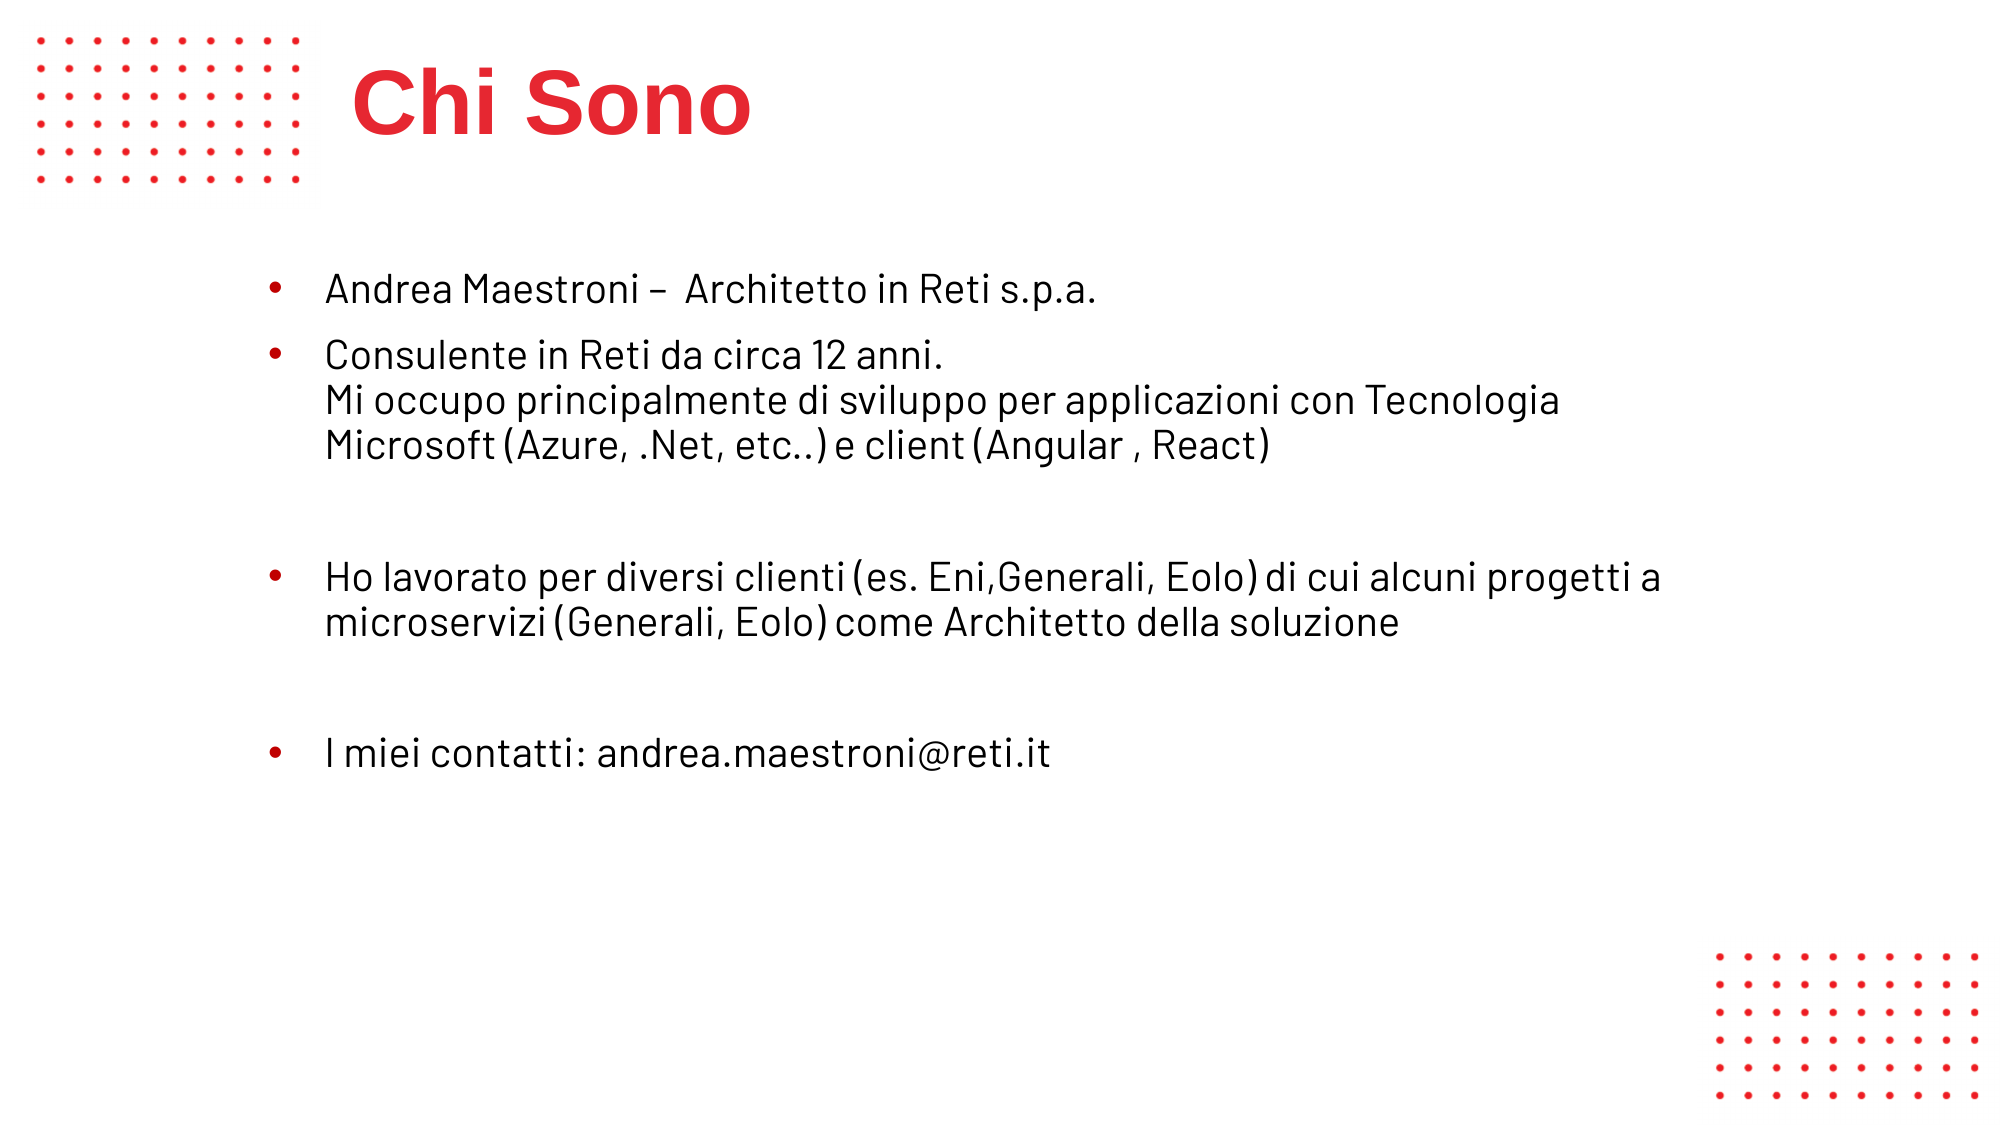

# Chi Sono
Andrea Maestroni –  Architetto in Reti s.p.a.
Consulente in Reti da circa 12 anni.
Mi occupo principalmente di sviluppo per applicazioni con Tecnologia Microsoft (Azure, .Net, etc..) e client (Angular , React)

Ho lavorato per diversi clienti (es. Eni,Generali, Eolo) di cui alcuni progetti a microservizi (Generali, Eolo) come Architetto della soluzione

I miei contatti: andrea.maestroni@reti.it